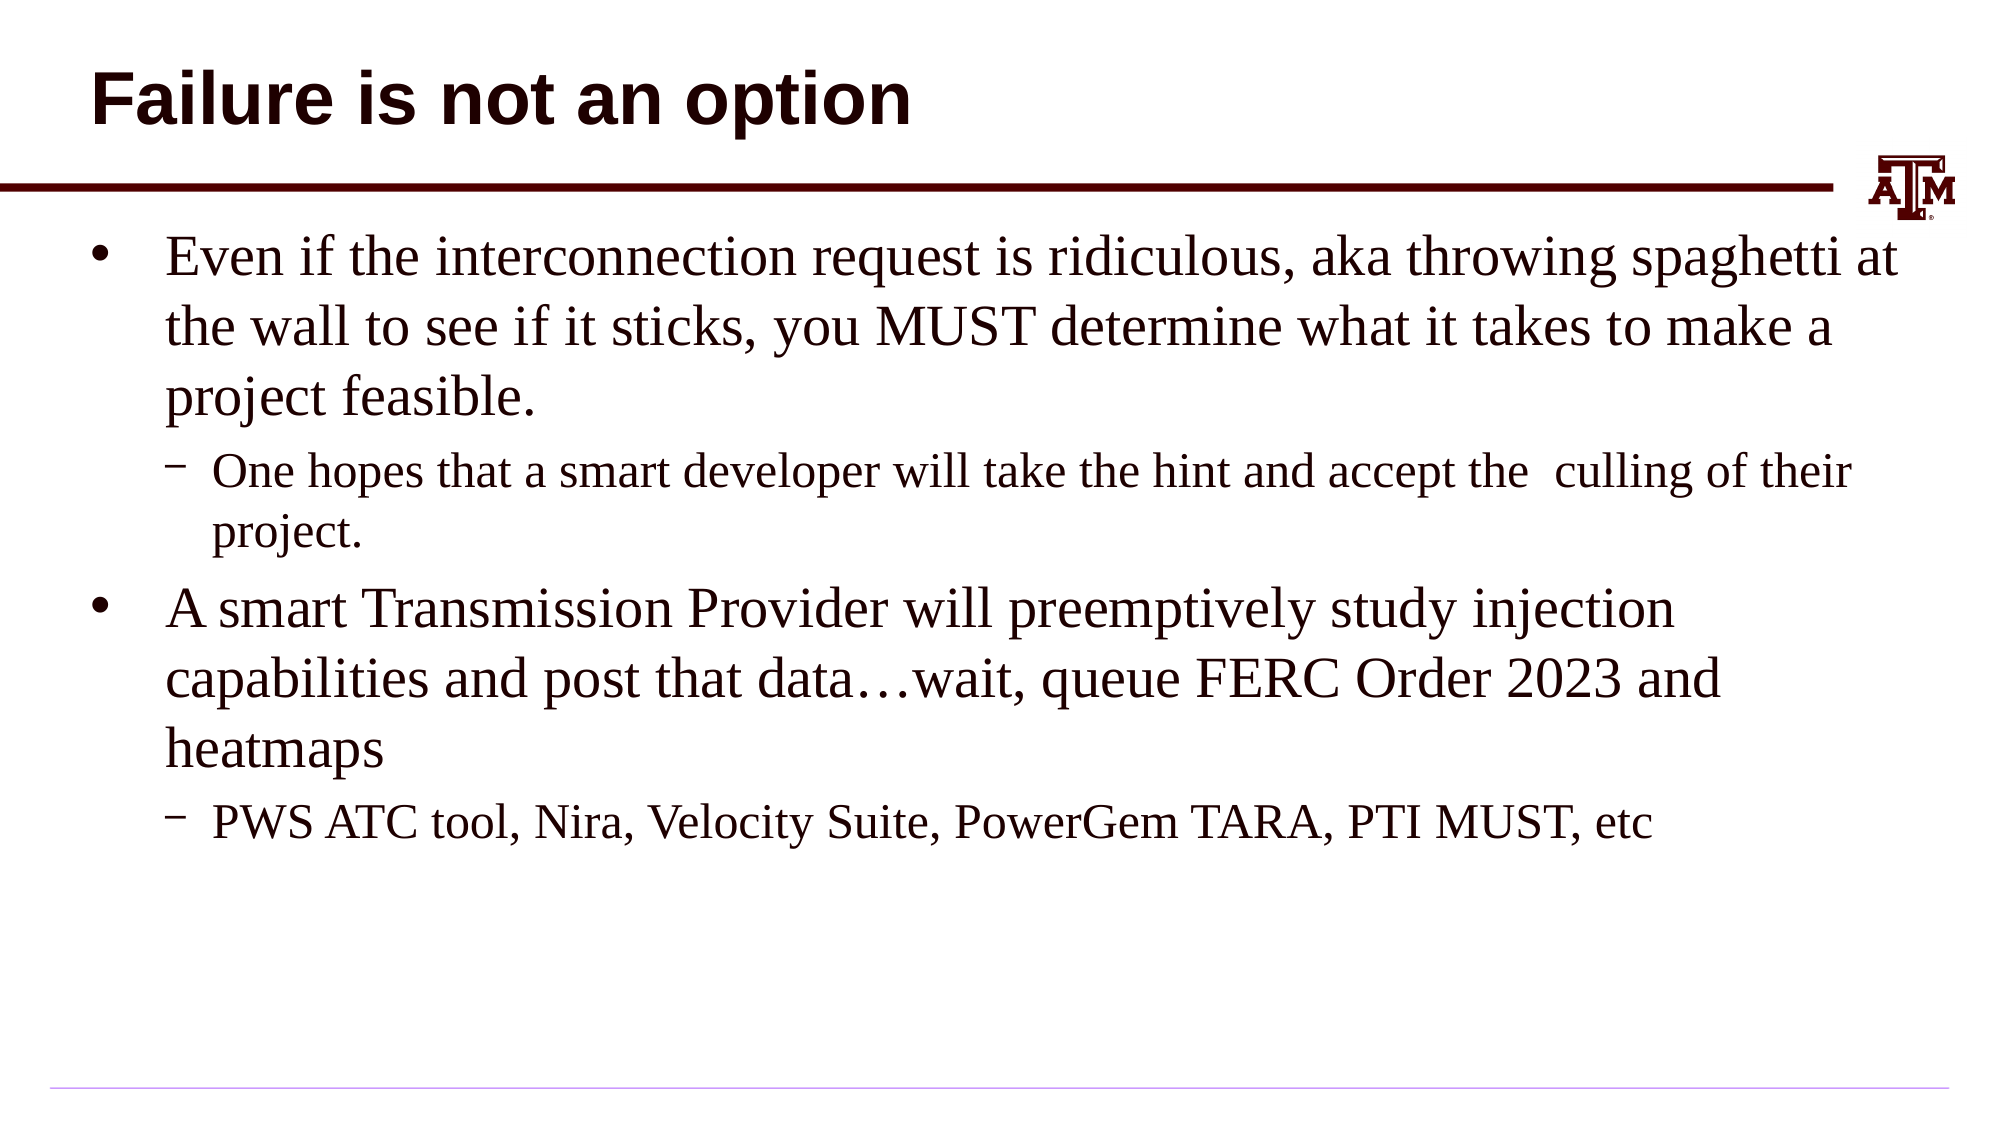

# Failure is not an option
Even if the interconnection request is ridiculous, aka throwing spaghetti at the wall to see if it sticks, you MUST determine what it takes to make a project feasible.
One hopes that a smart developer will take the hint and accept the  culling of their project.
A smart Transmission Provider will preemptively study injection capabilities and post that data…wait, queue FERC Order 2023 and heatmaps
PWS ATC tool, Nira, Velocity Suite, PowerGem TARA, PTI MUST, etc